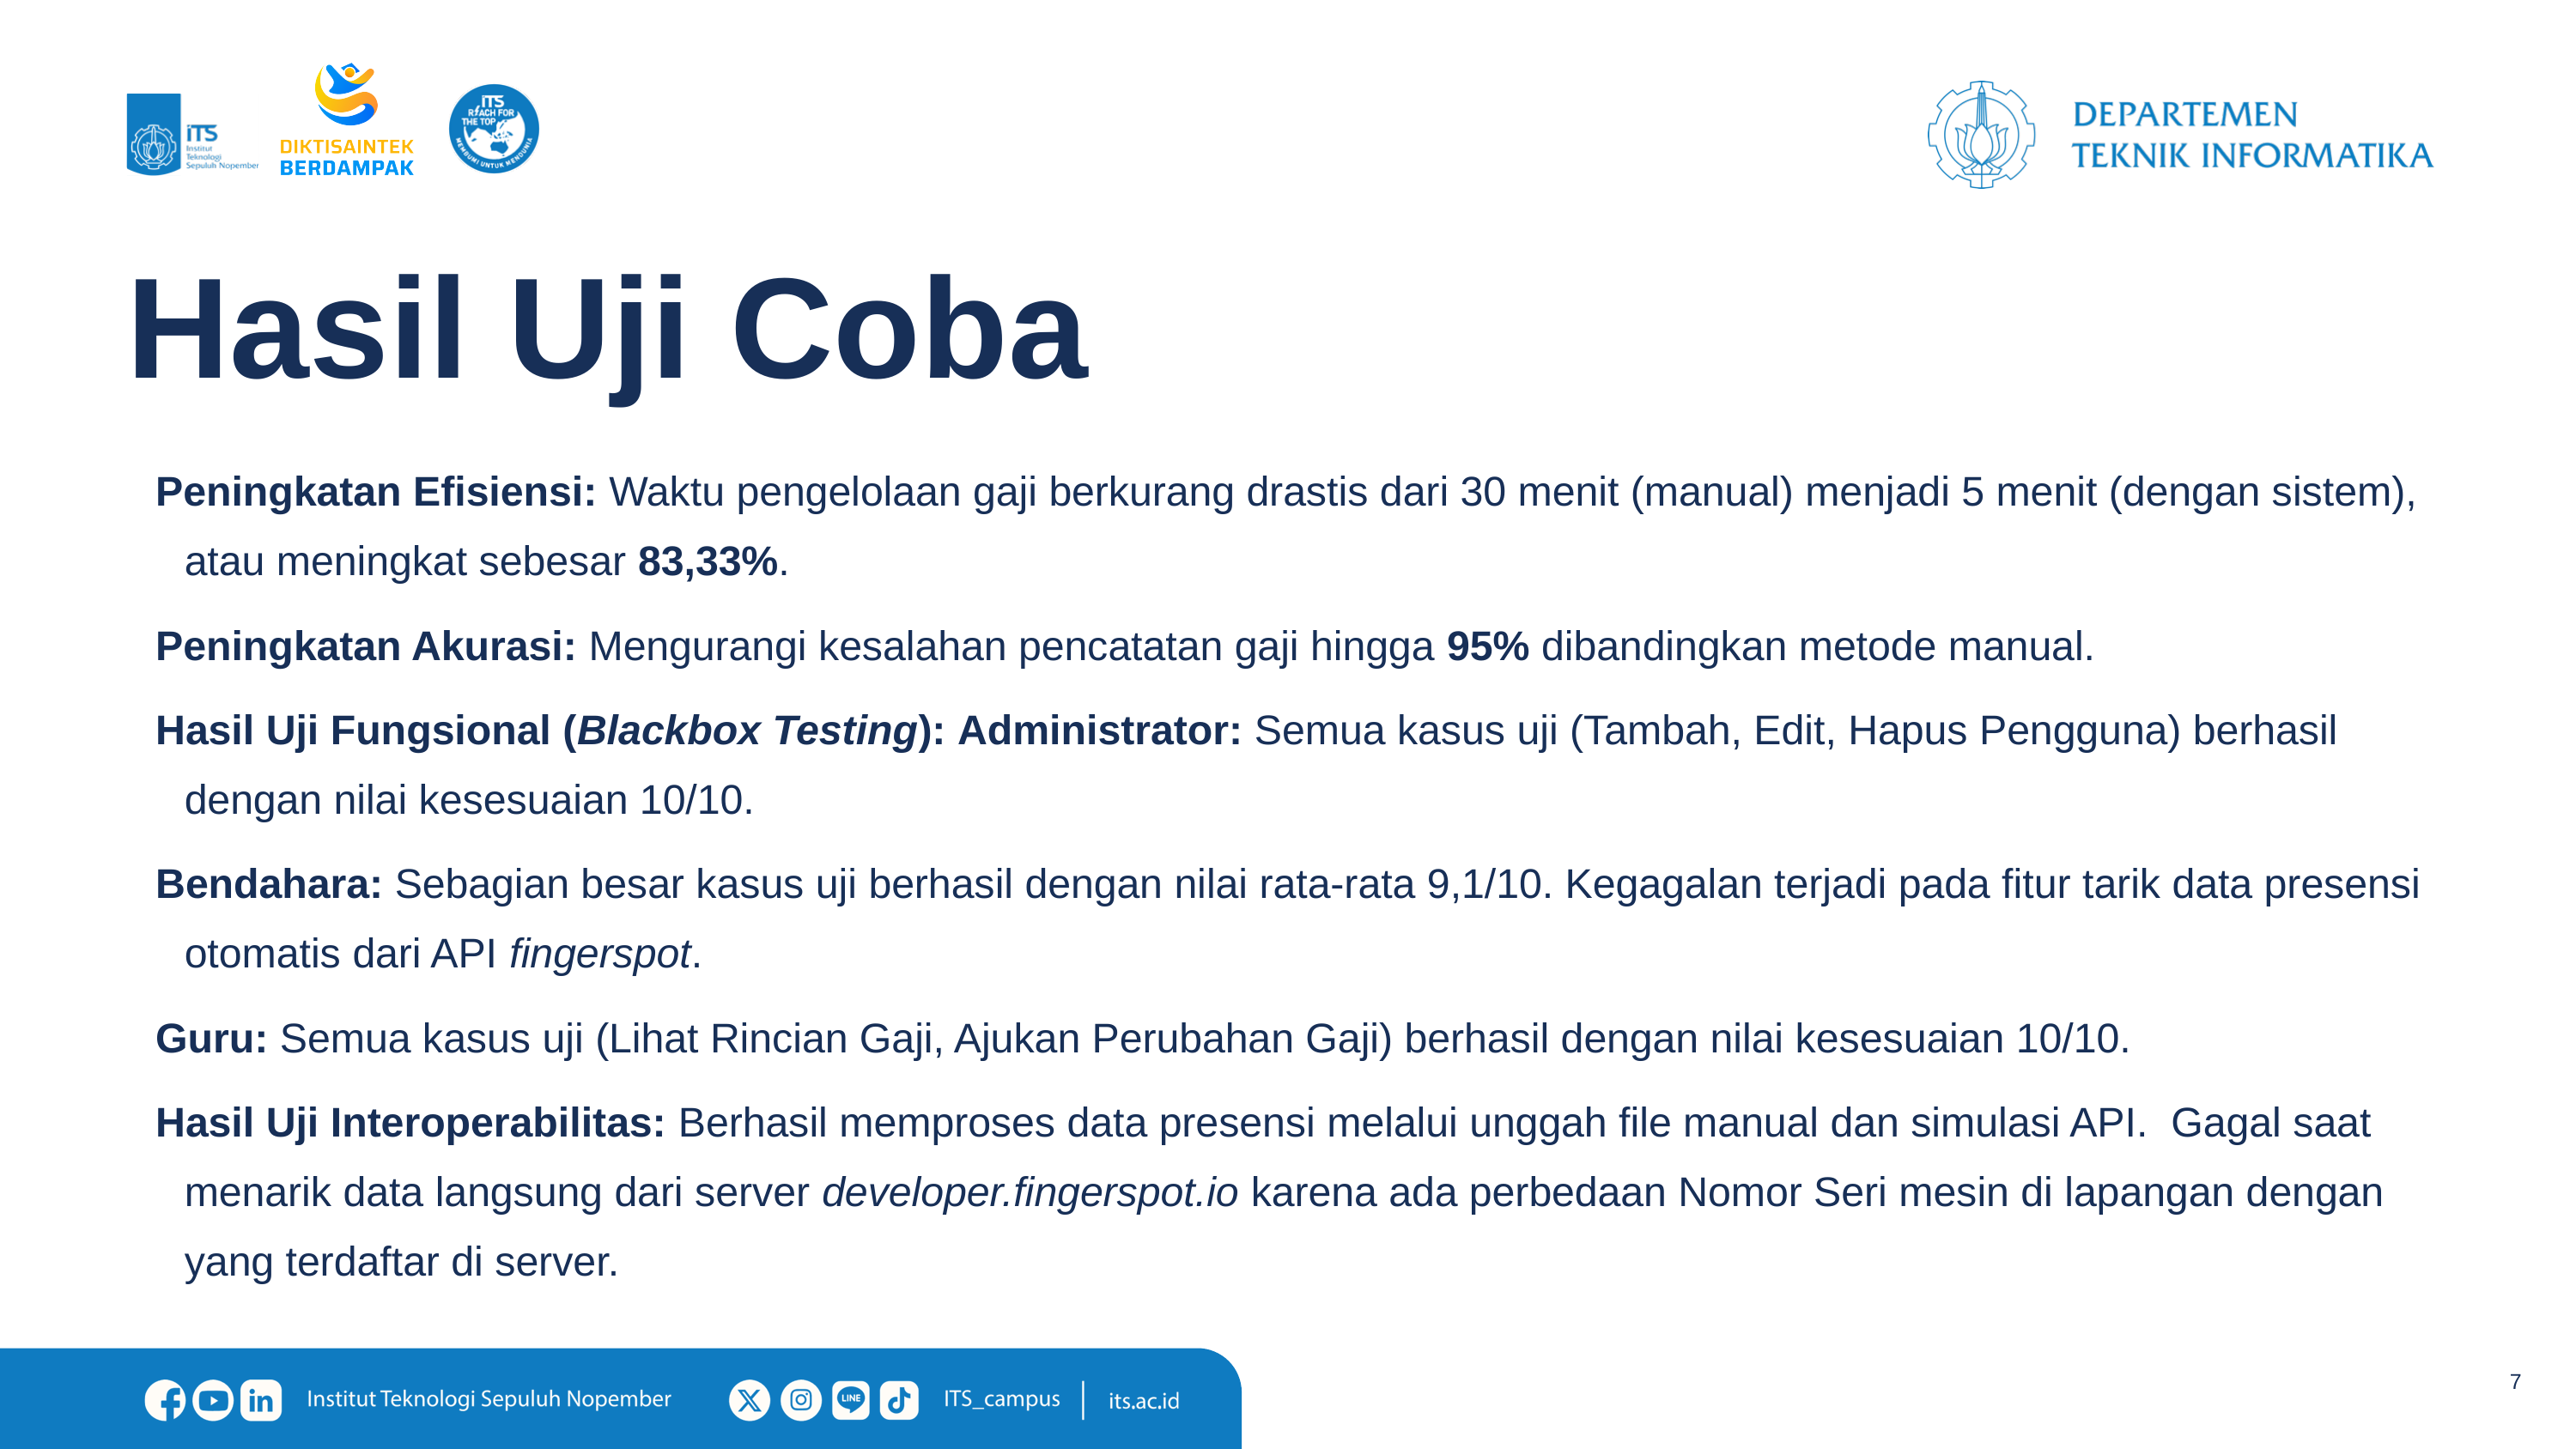

# Hasil Uji Coba
Peningkatan Efisiensi: Waktu pengelolaan gaji berkurang drastis dari 30 menit (manual) menjadi 5 menit (dengan sistem), atau meningkat sebesar 83,33%.
Peningkatan Akurasi: Mengurangi kesalahan pencatatan gaji hingga 95% dibandingkan metode manual.
Hasil Uji Fungsional (Blackbox Testing): Administrator: Semua kasus uji (Tambah, Edit, Hapus Pengguna) berhasil dengan nilai kesesuaian 10/10.
Bendahara: Sebagian besar kasus uji berhasil dengan nilai rata-rata 9,1/10. Kegagalan terjadi pada fitur tarik data presensi otomatis dari API fingerspot.
Guru: Semua kasus uji (Lihat Rincian Gaji, Ajukan Perubahan Gaji) berhasil dengan nilai kesesuaian 10/10.
Hasil Uji Interoperabilitas: Berhasil memproses data presensi melalui unggah file manual dan simulasi API.  Gagal saat menarik data langsung dari server developer.fingerspot.io karena ada perbedaan Nomor Seri mesin di lapangan dengan yang terdaftar di server.
7